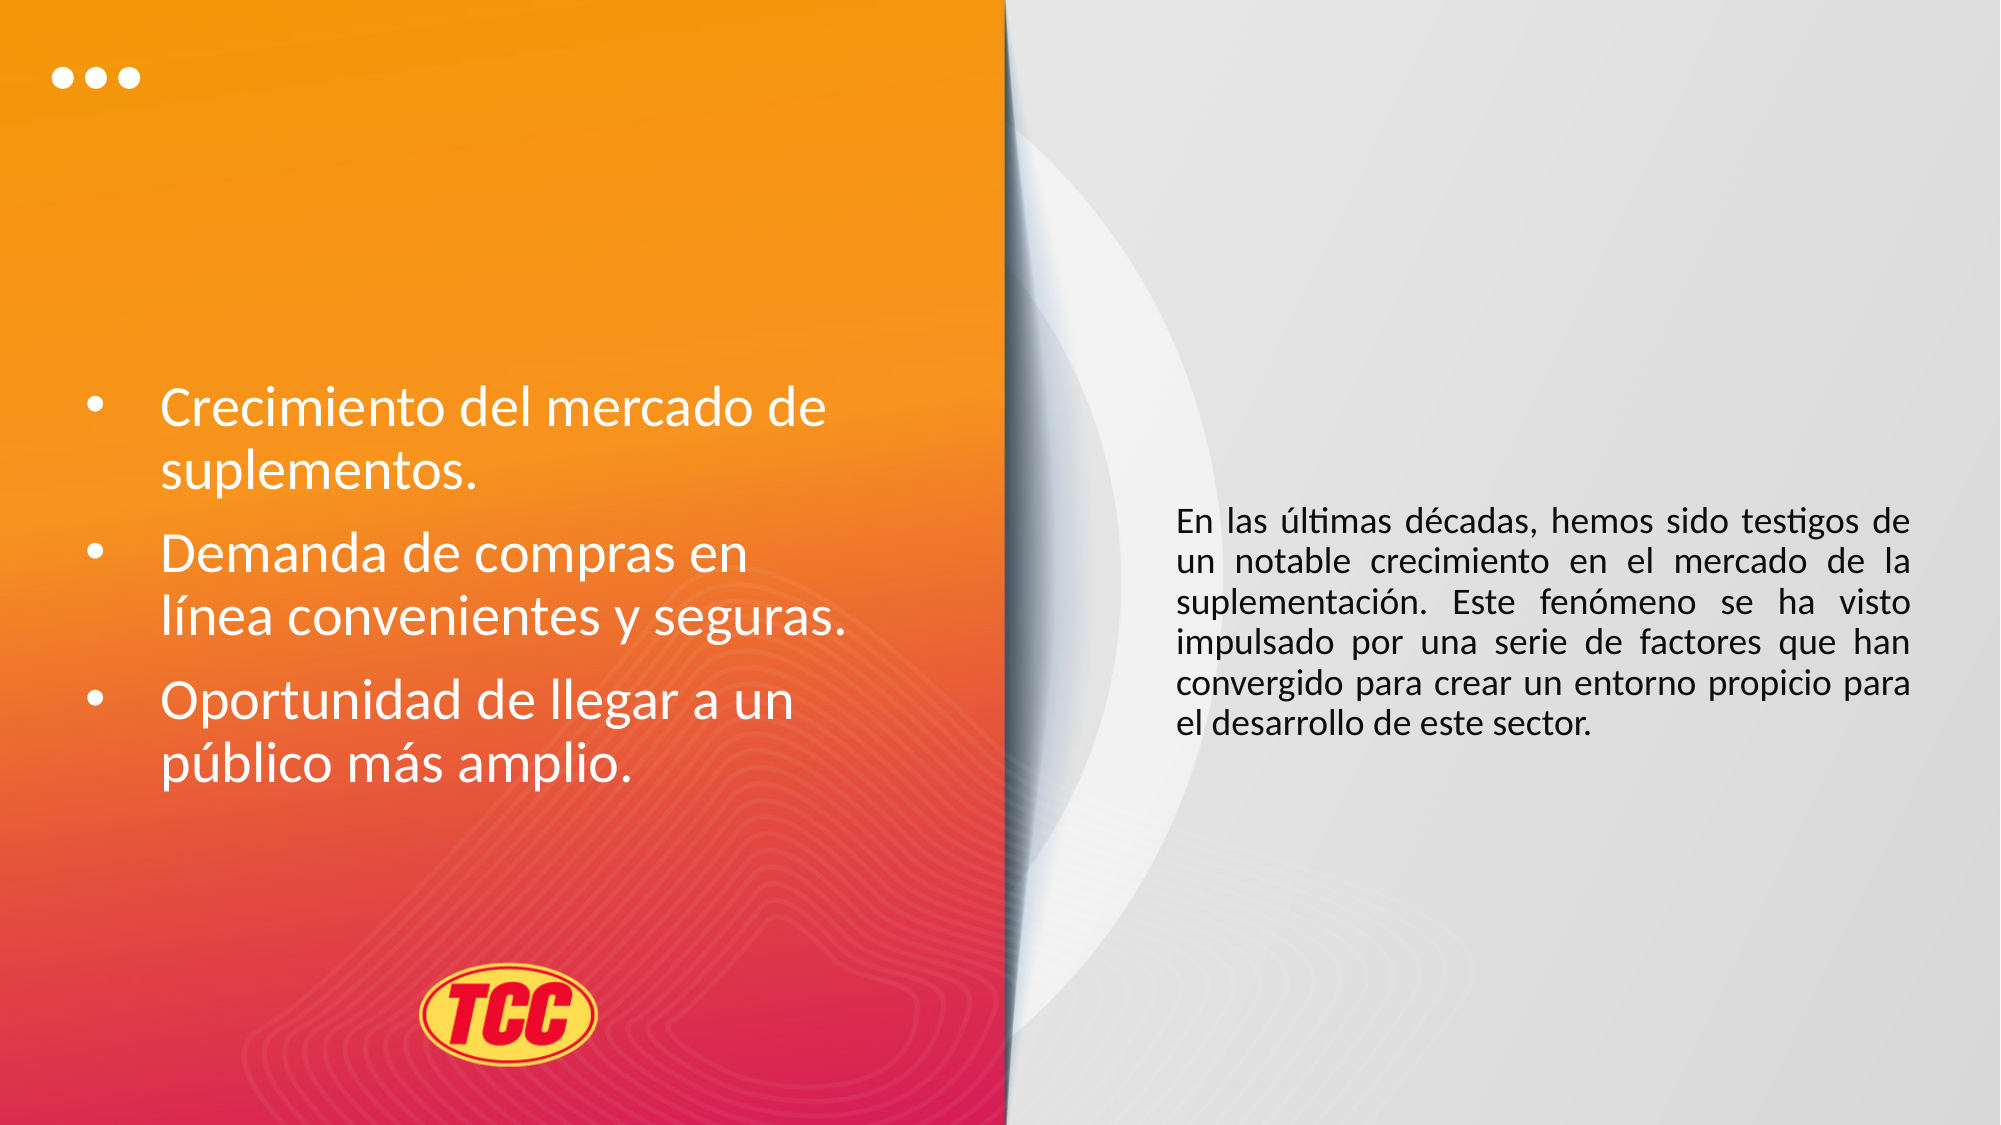

Crecimiento del mercado de suplementos.
Demanda de compras en línea convenientes y seguras.
Oportunidad de llegar a un público más amplio.

En las últimas décadas, hemos sido testigos de un notable crecimiento en el mercado de la suplementación. Este fenómeno se ha visto impulsado por una serie de factores que han convergido para crear un entorno propicio para el desarrollo de este sector.